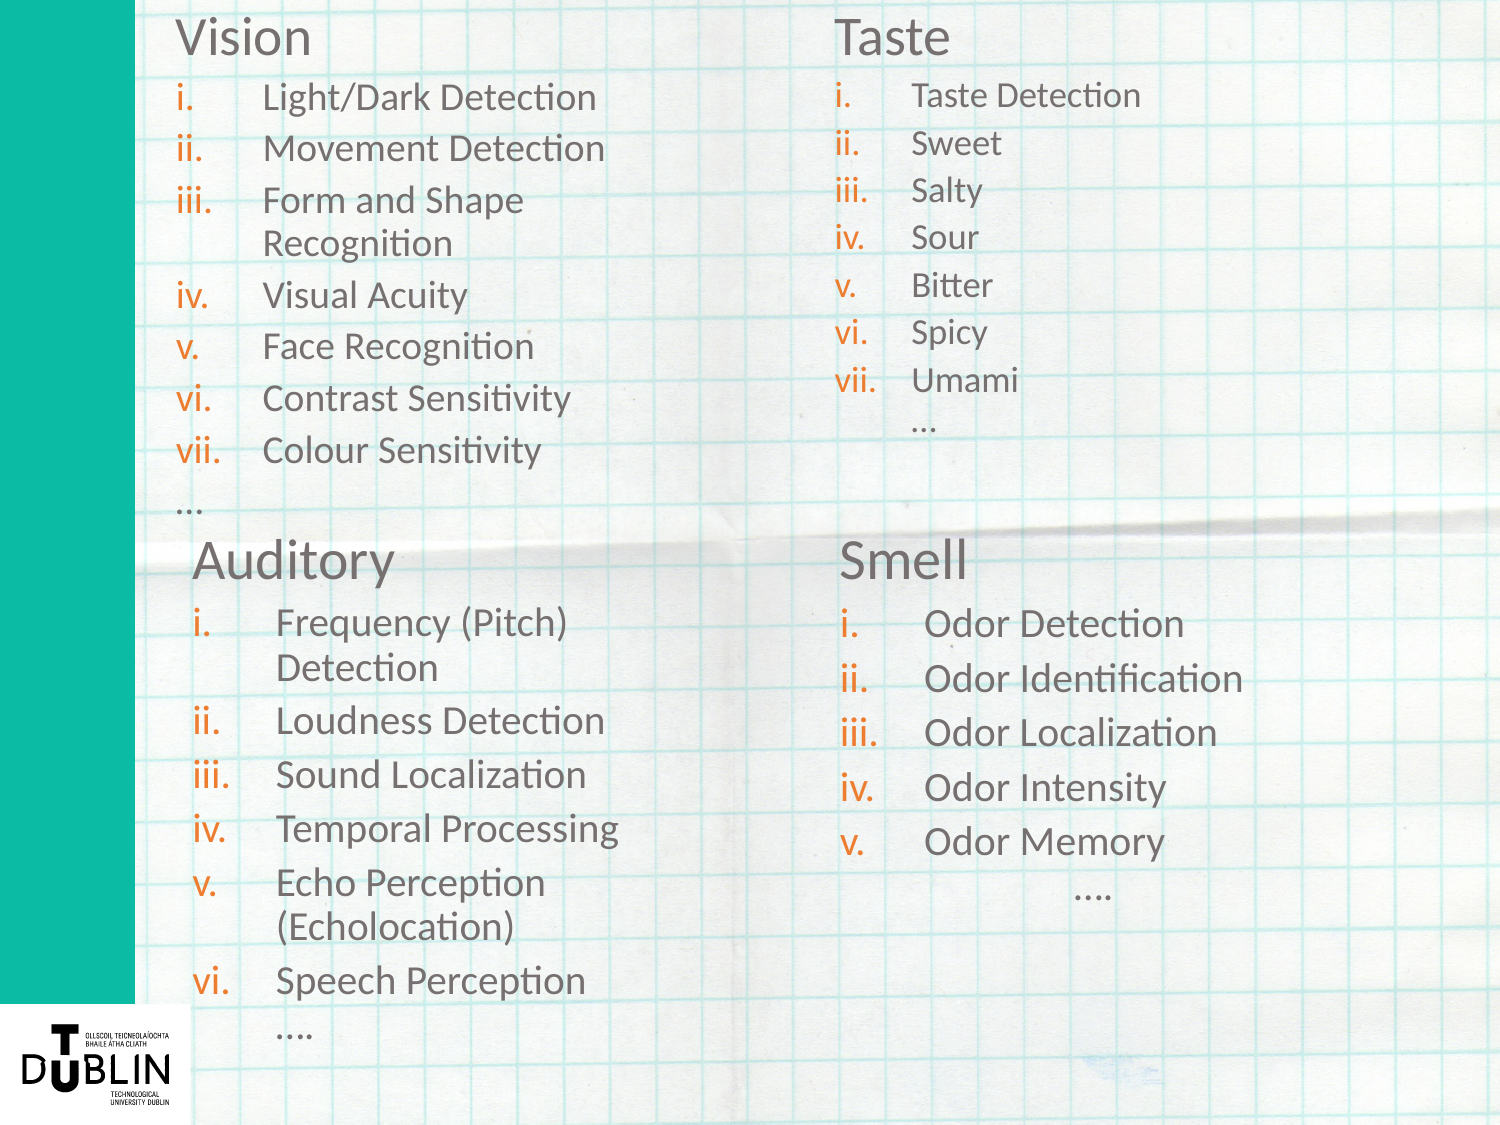

Vision
Light/Dark Detection
Movement Detection
Form and Shape Recognition
Visual Acuity
Face Recognition
Contrast Sensitivity
Colour Sensitivity
		…
Taste
Taste Detection
Sweet
Salty
Sour
Bitter
Spicy
Umami
	…
Auditory
Frequency (Pitch) Detection
Loudness Detection
Sound Localization
Temporal Processing
Echo Perception (Echolocation)
Speech Perception
	….
Smell
Odor Detection
Odor Identification
Odor Localization
Odor Intensity
Odor Memory
	….